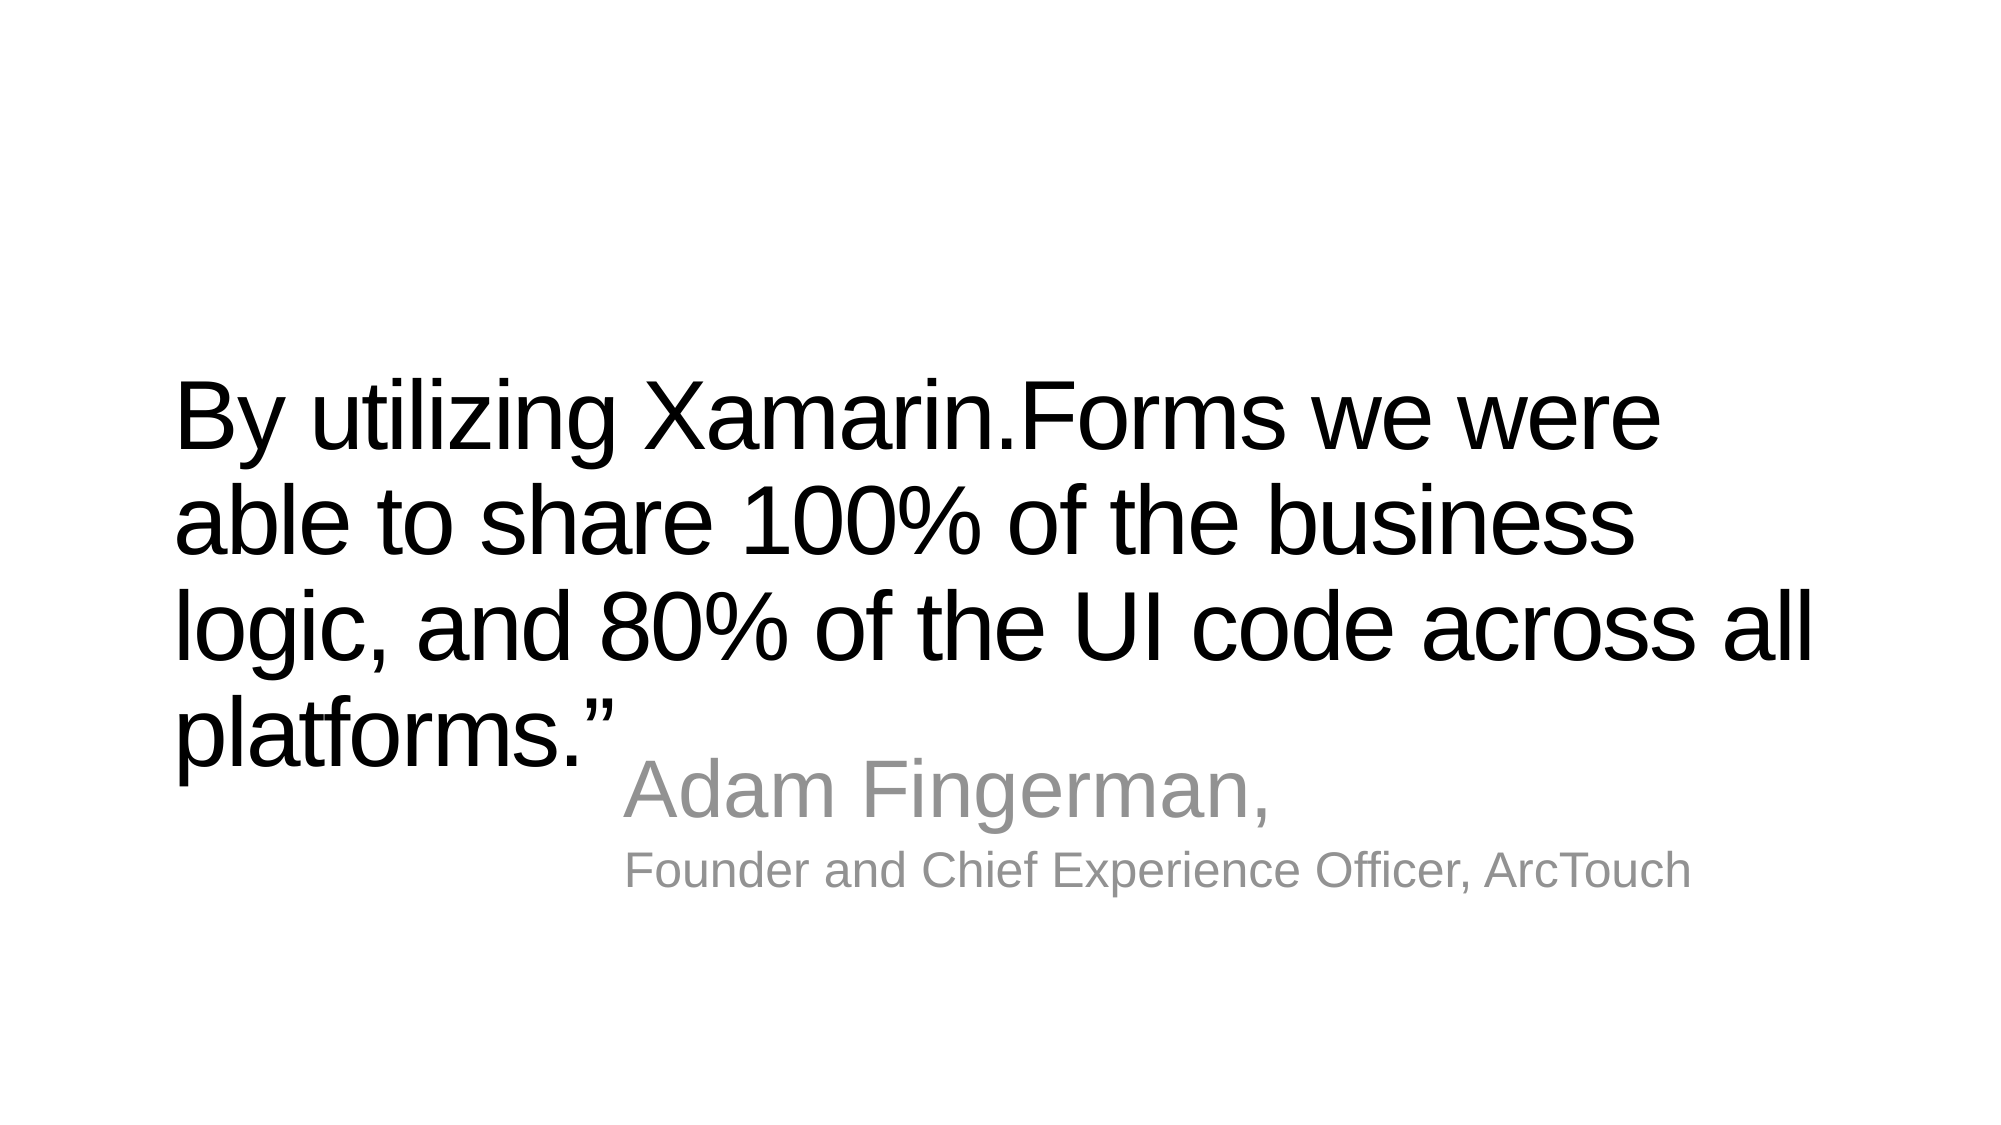

# By utilizing Xamarin.Forms we were able to share 100% of the business logic, and 80% of the UI code across all platforms.”
Adam Fingerman,
Founder and Chief Experience Officer, ArcTouch